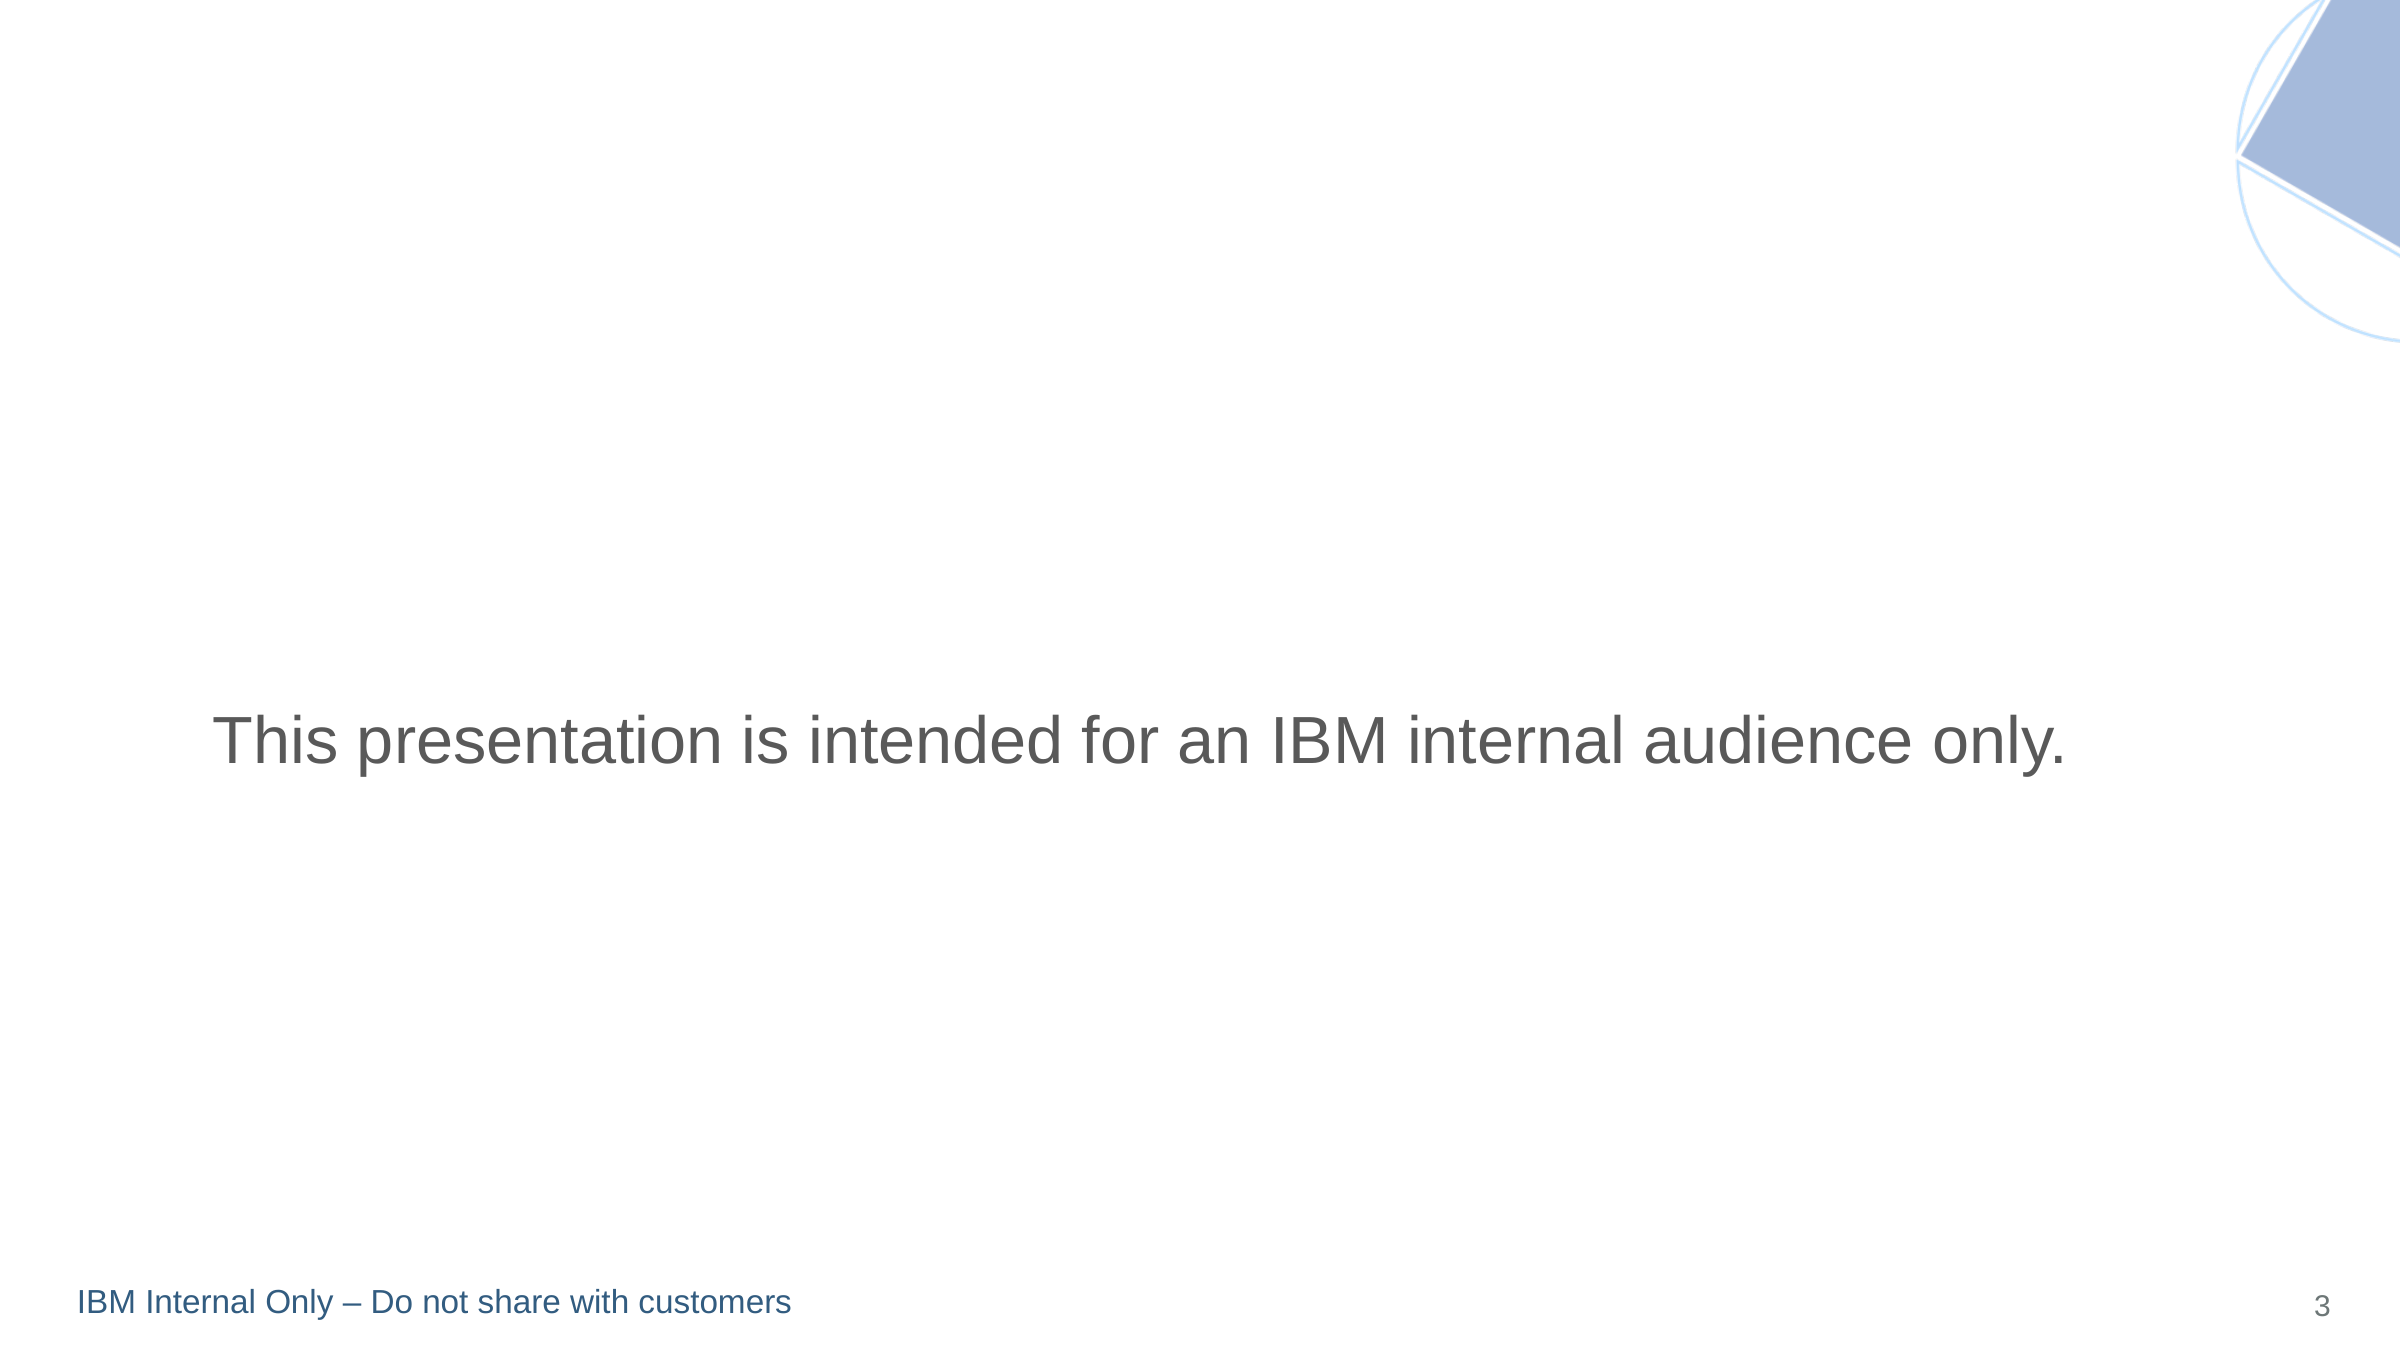

This presentation is intended for an IBM internal audience only.
3